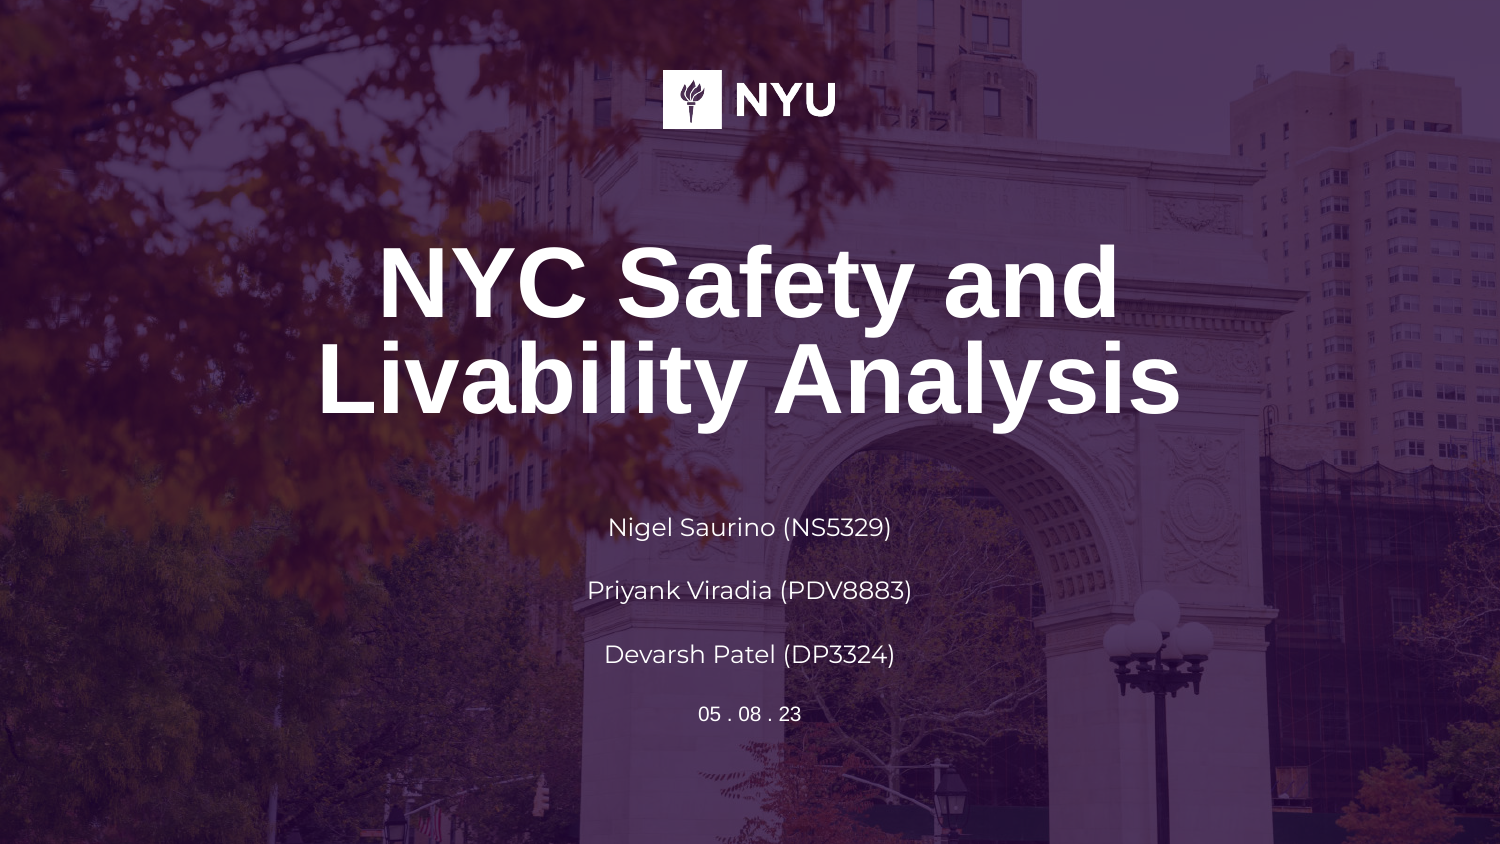

# NYC Safety and Livability Analysis
Nigel Saurino (NS5329)
Priyank Viradia (PDV8883)
Devarsh Patel (DP3324)
05 . 08 . 23